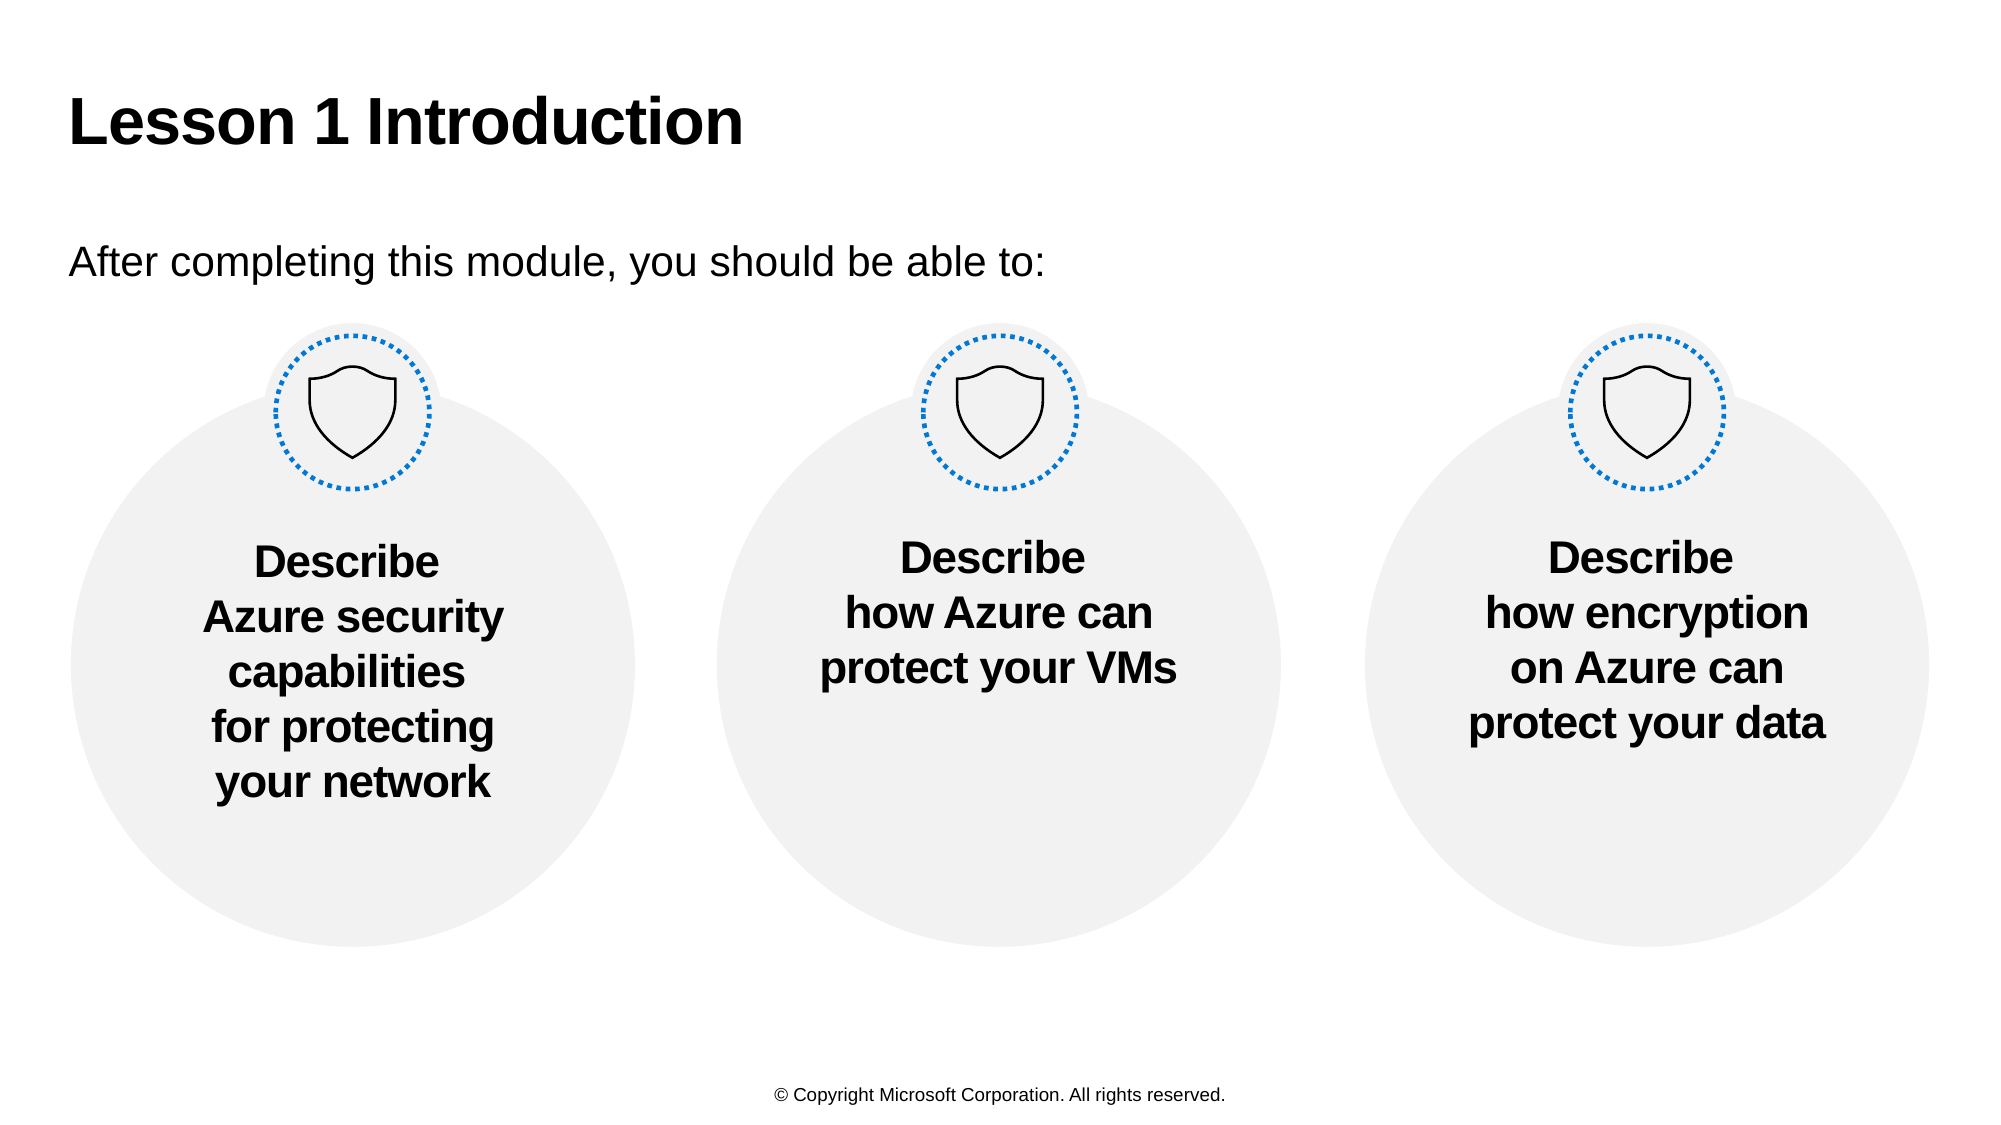

# Lesson 1 Introduction
After completing this module, you should be able to:

Describe
Azure security capabilities
for protecting your network

Describe
how Azure can protect your VMs

Describe
how encryption on Azure can protect your data